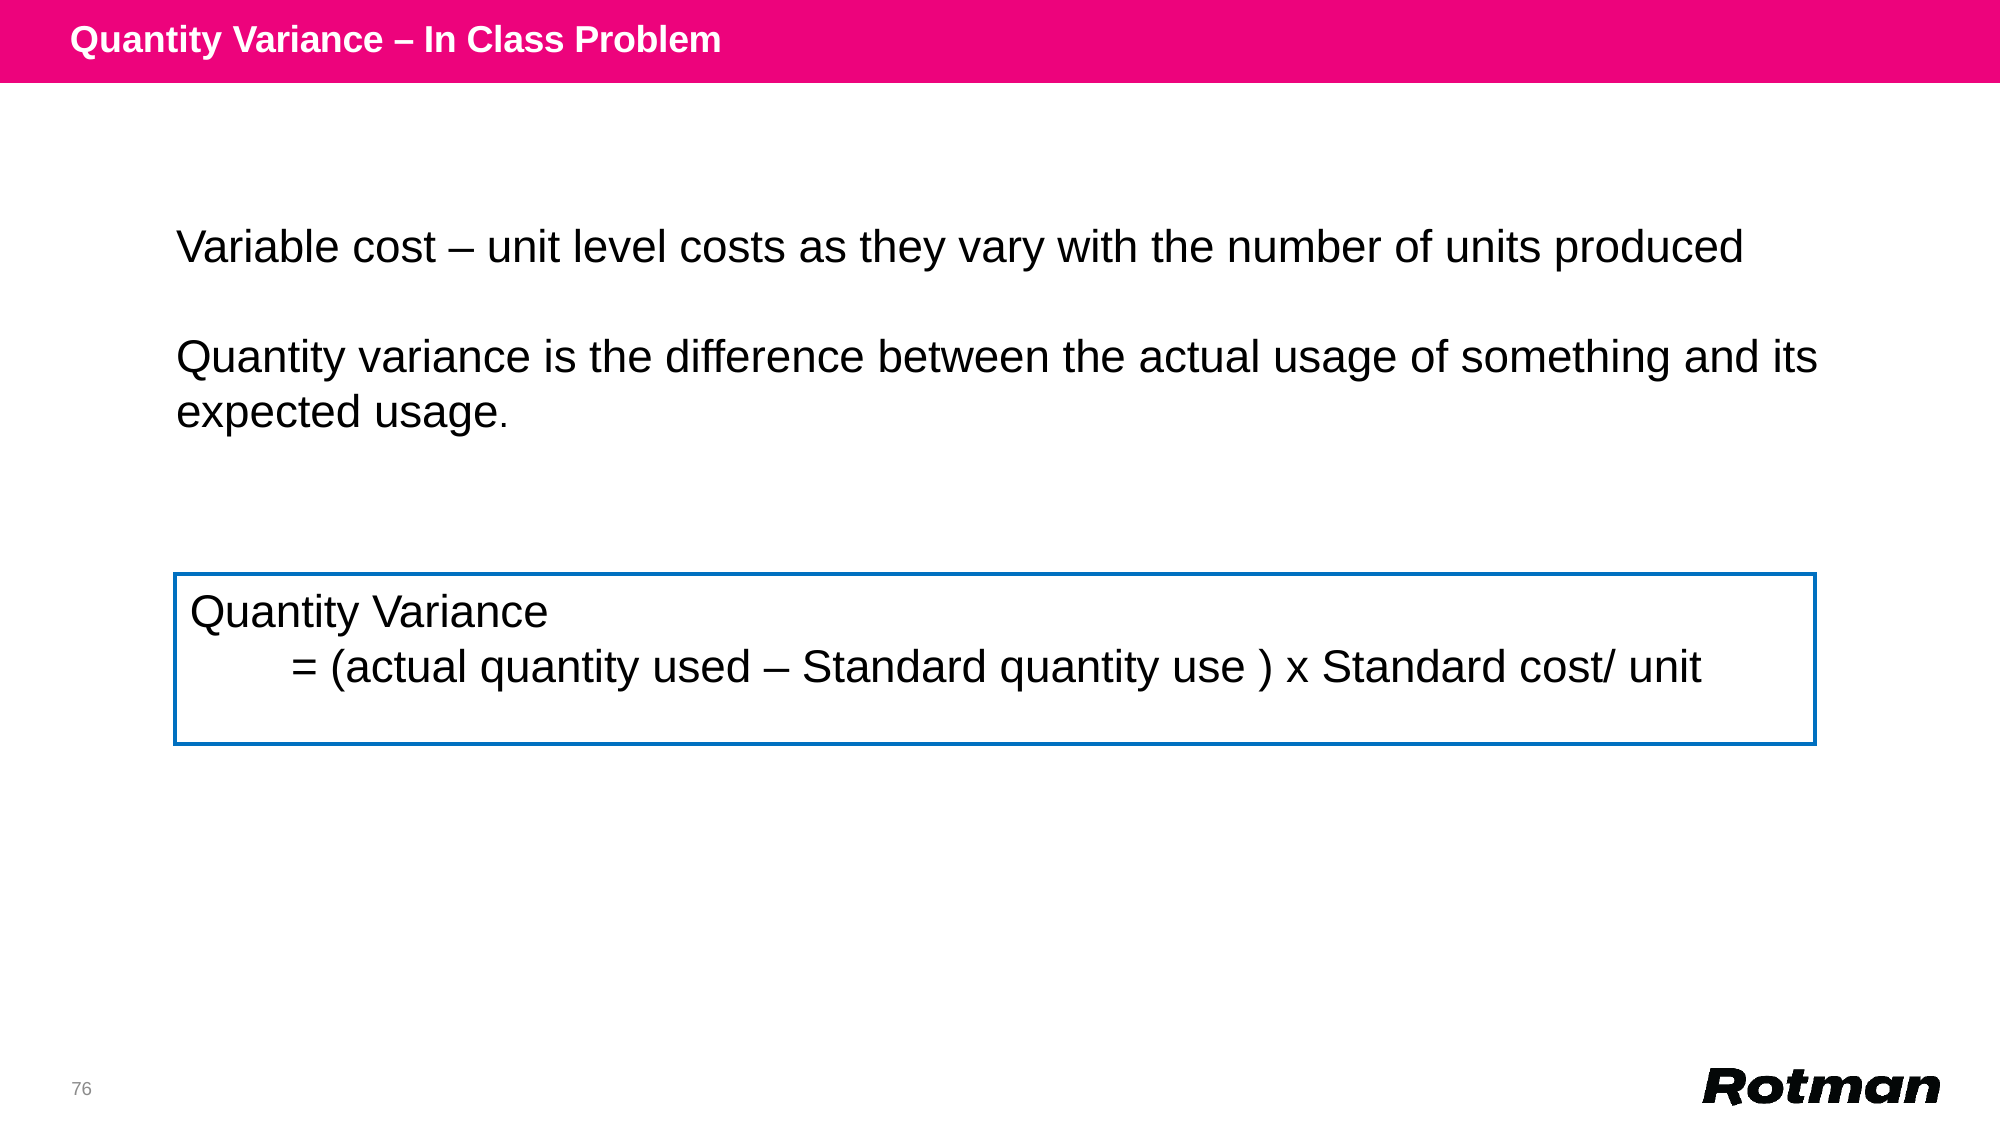

Quantity Variance – In Class Problem

Variable cost – unit level costs as they vary with the number of units produced

Quantity variance is the difference between the actual usage of something and its expected usage.

Quantity Variance
        = (actual quantity used – Standard quantity use ) x Standard cost/ unit

76